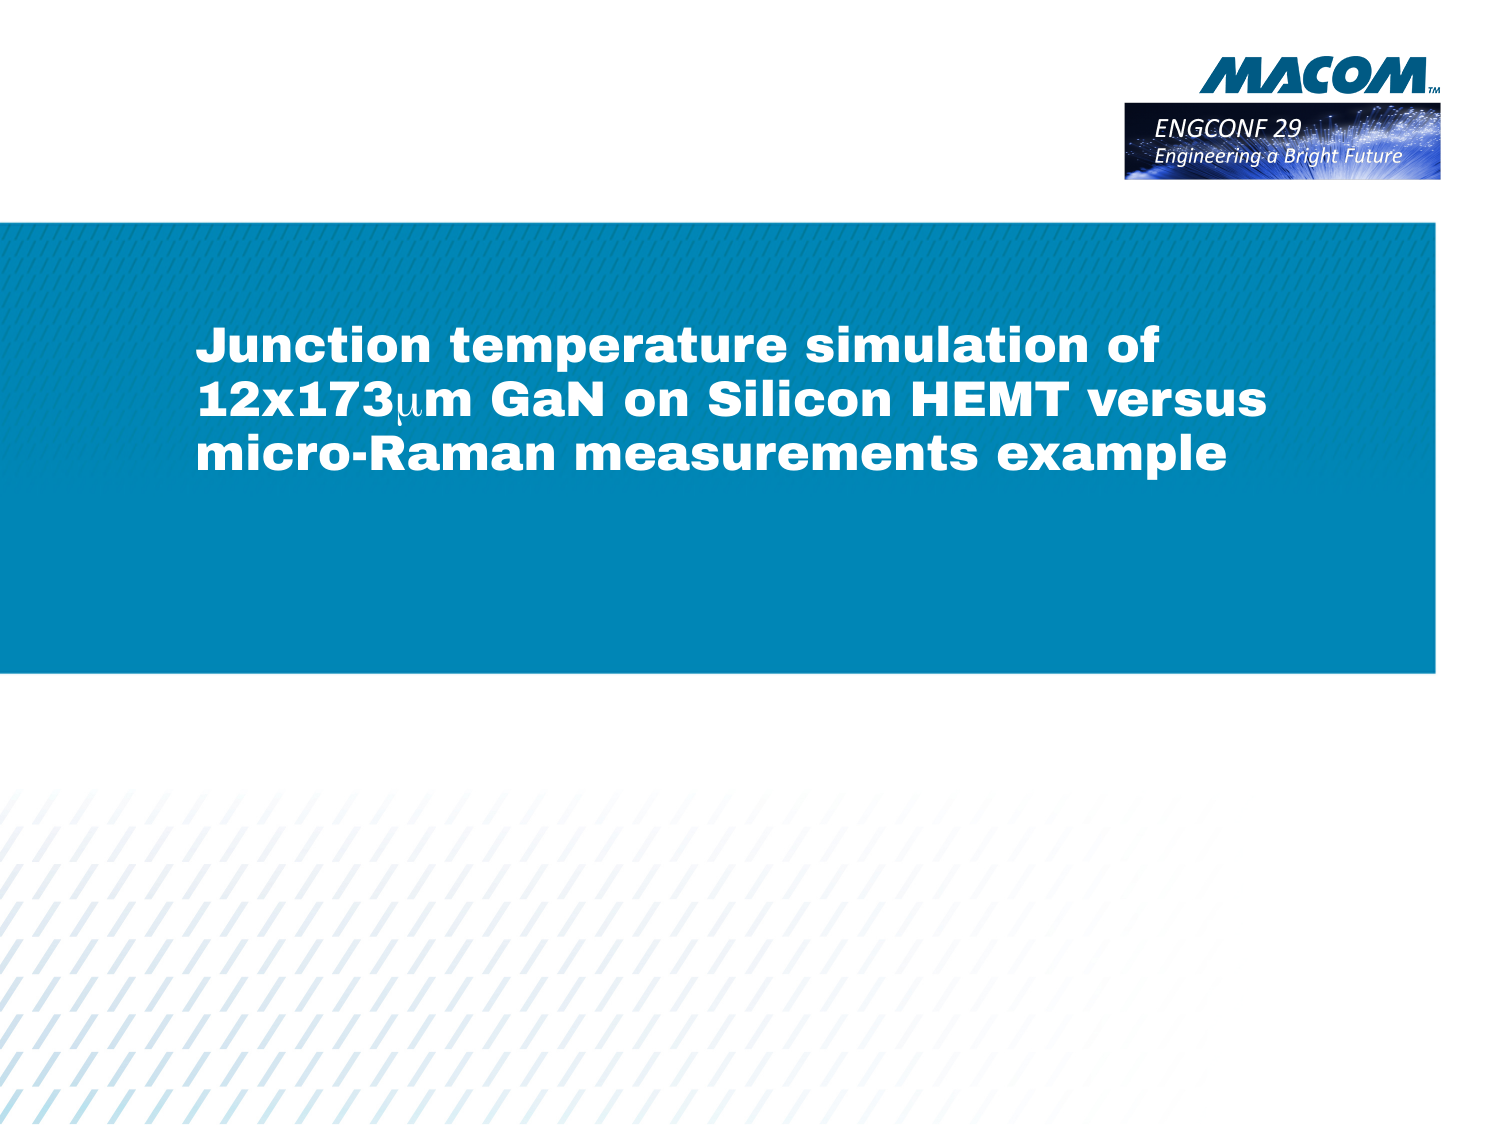

# Junction temperature simulation of 12x173μm GaN on Silicon HEMT versus micro-Raman measurements example